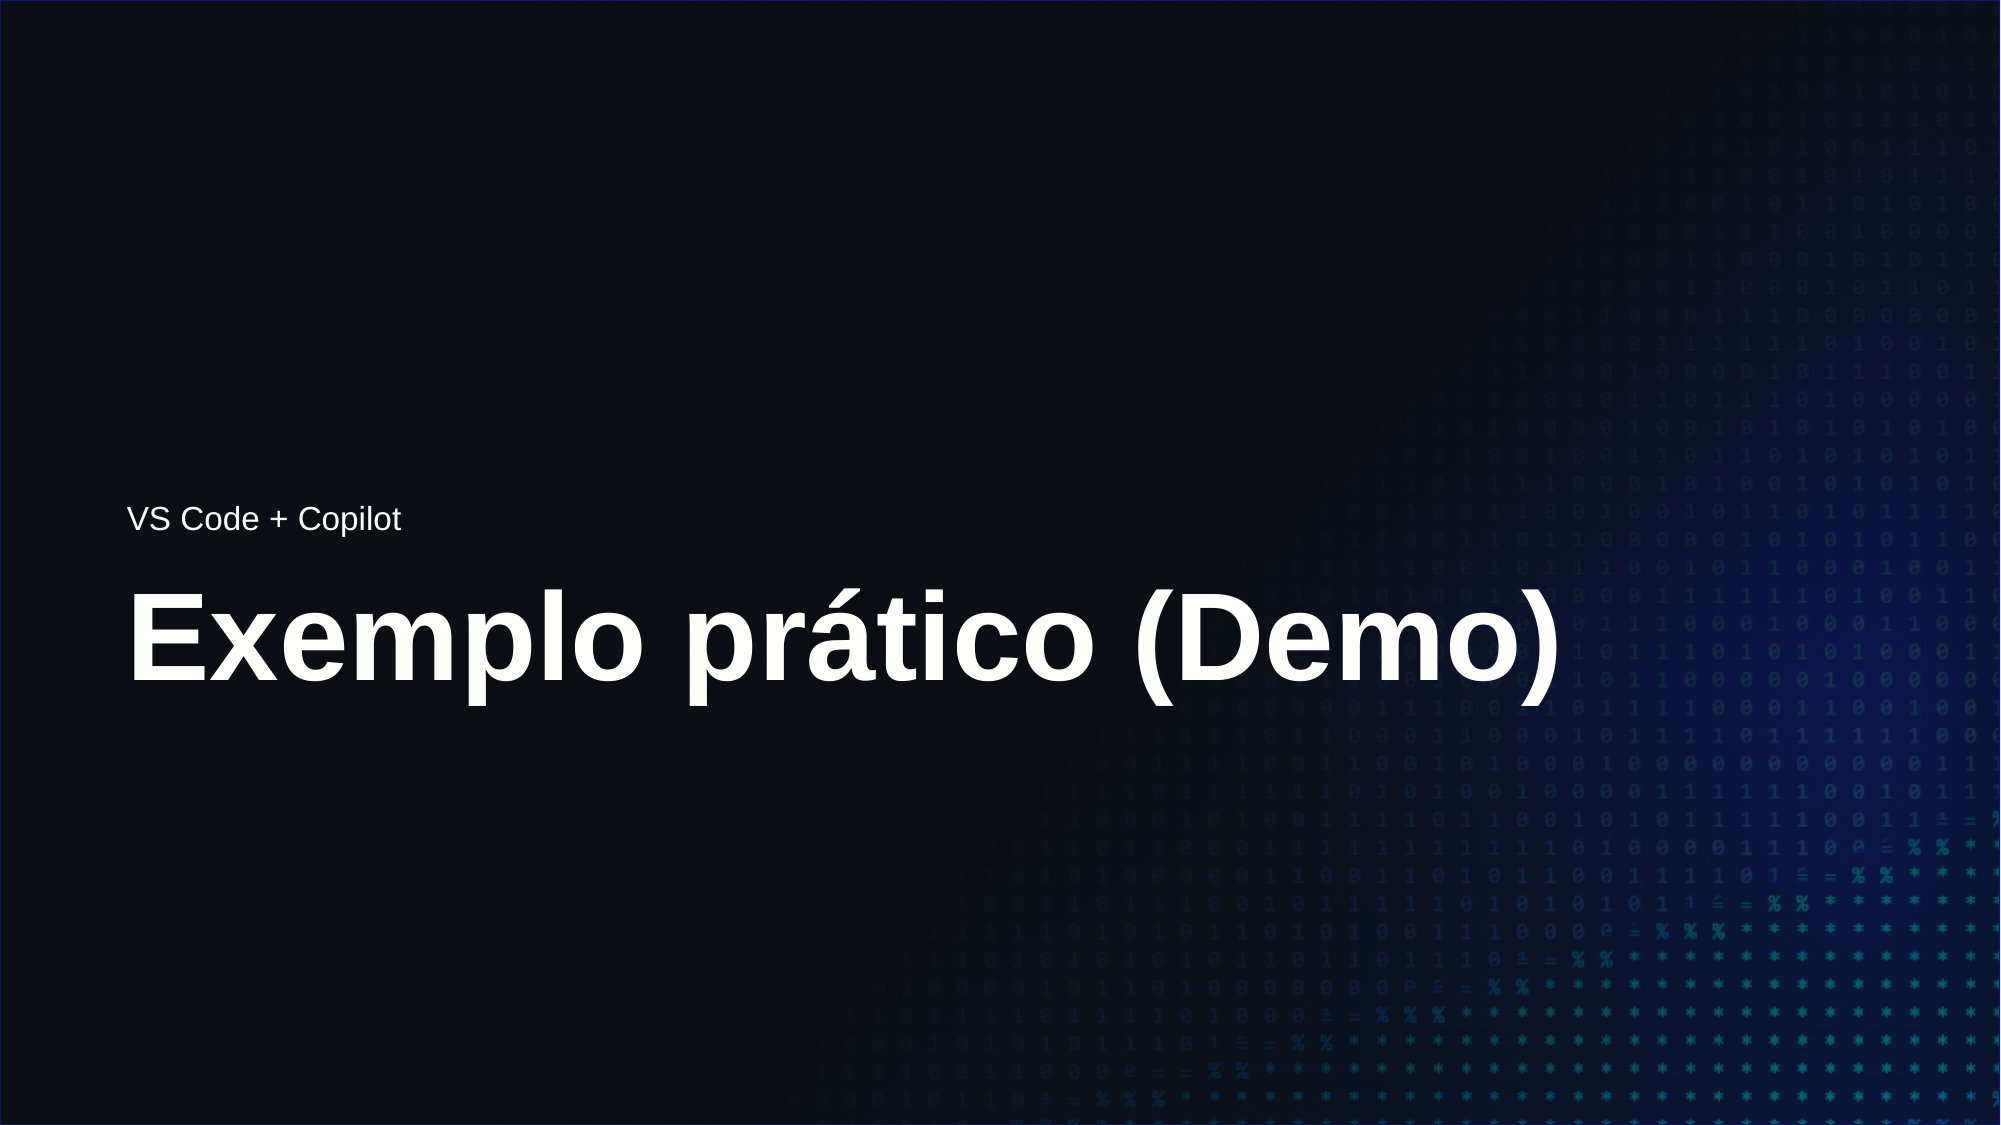

VS Code + Copilot
# Exemplo prático (Demo)